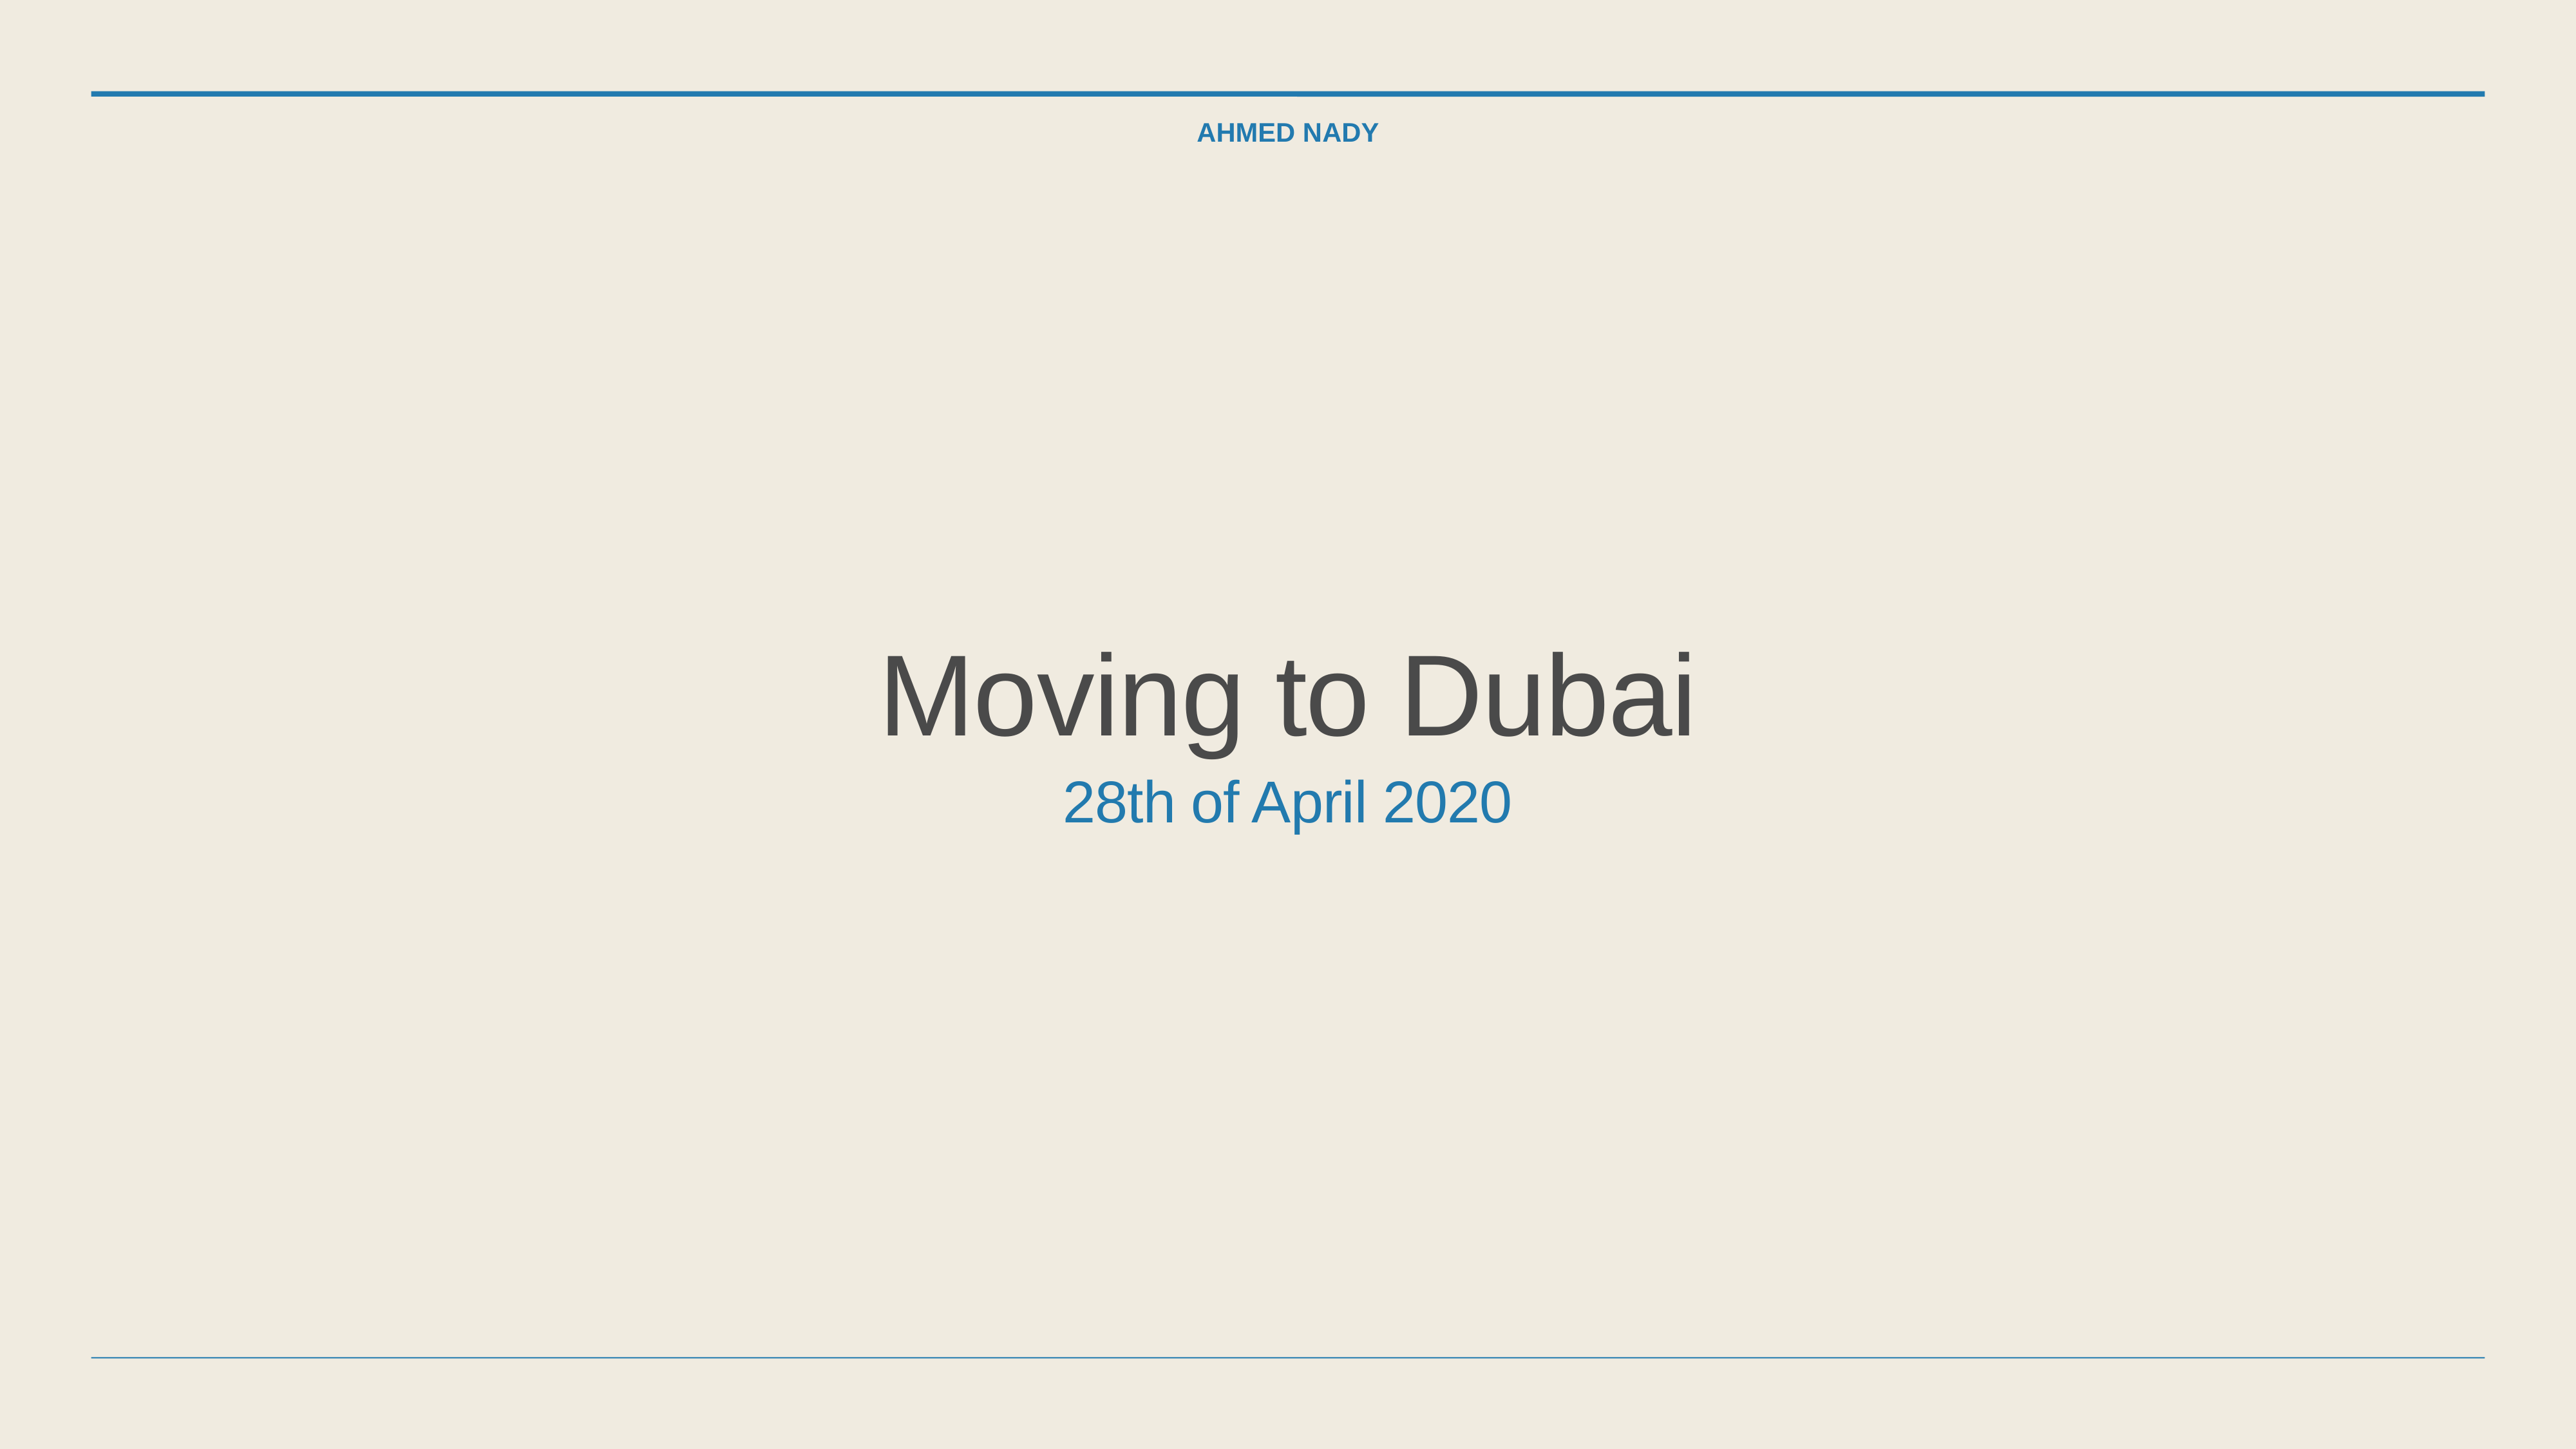

Ahmed Nady
# Moving to Dubai
28th of April 2020